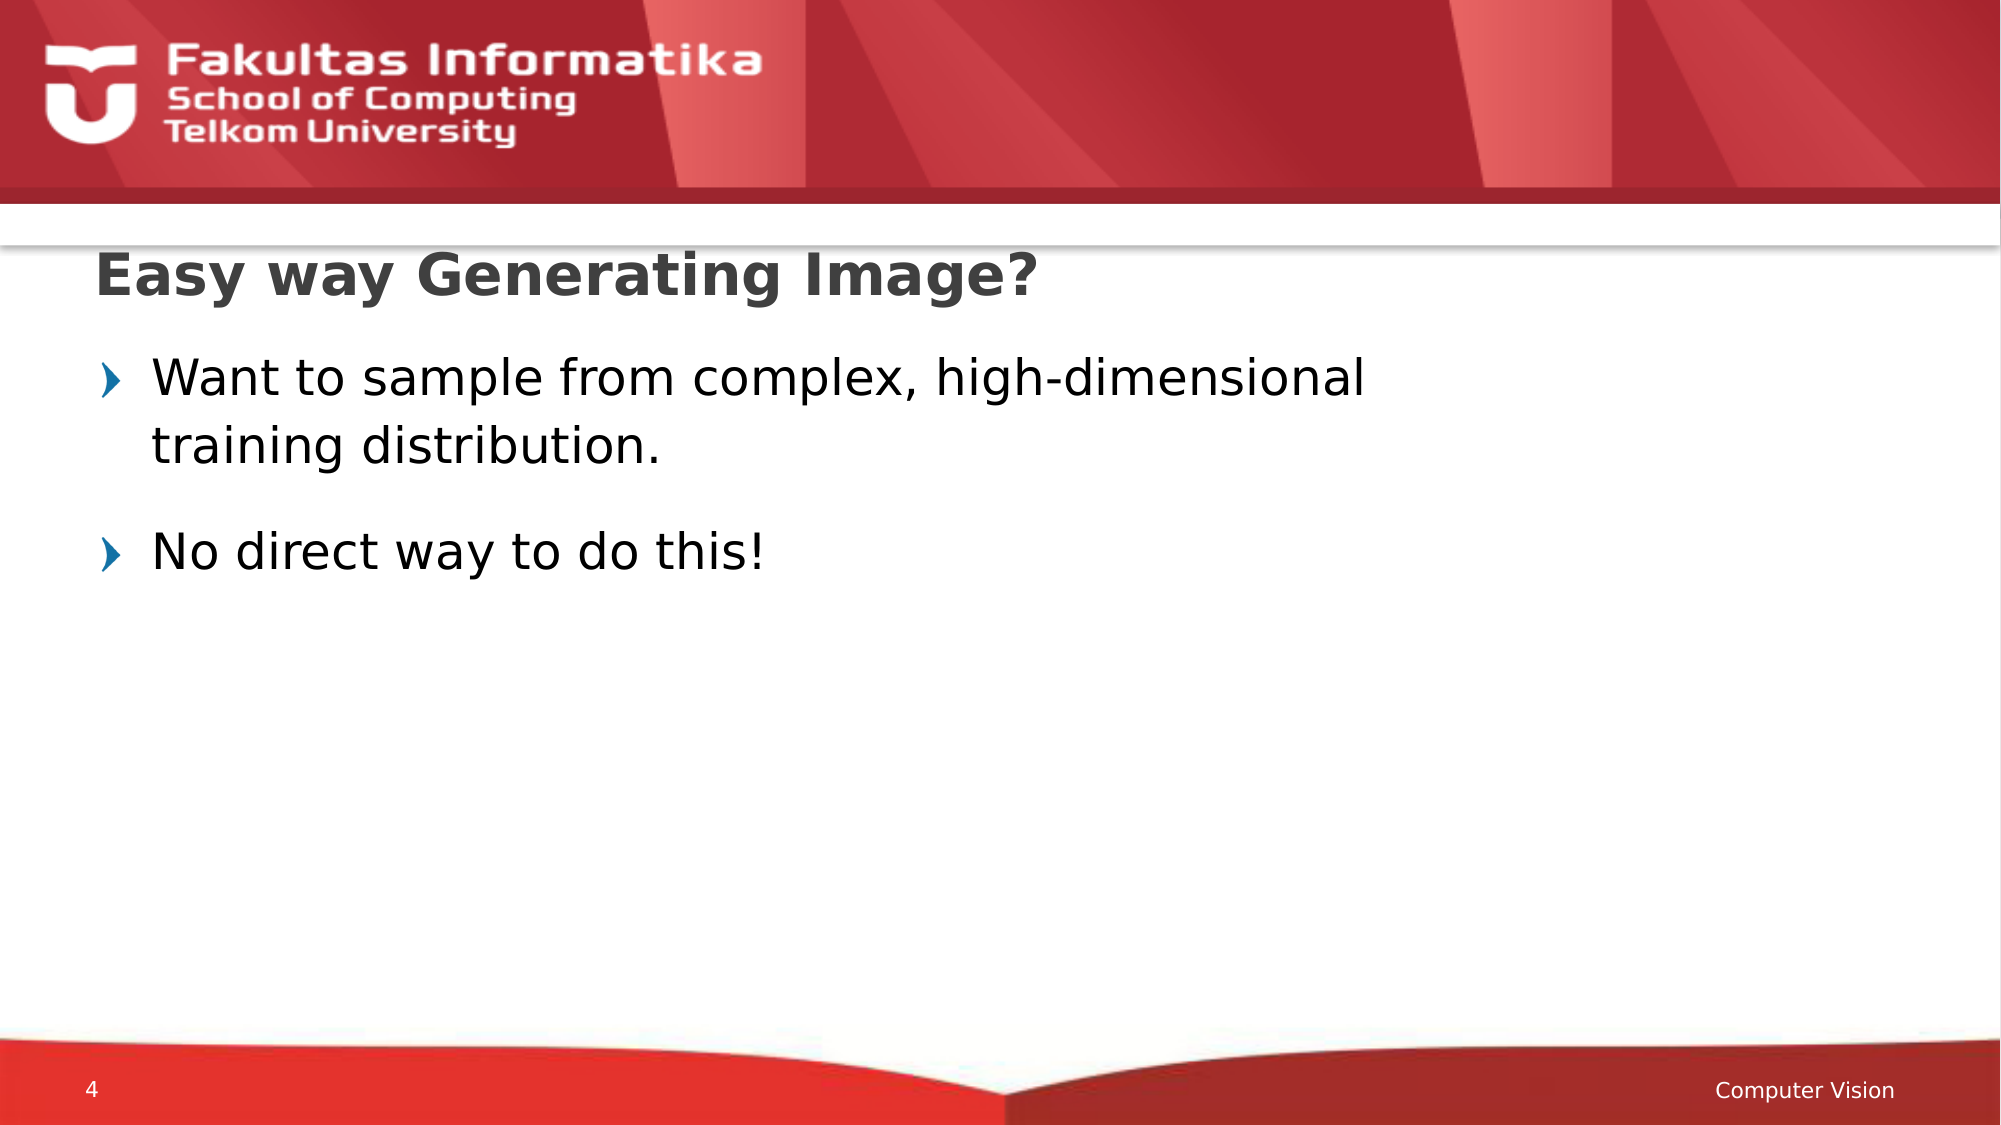

# Easy way Generating Image?
Want to sample from complex, high-dimensional
training distribution.
No direct way to do this!
Computer Vision
4